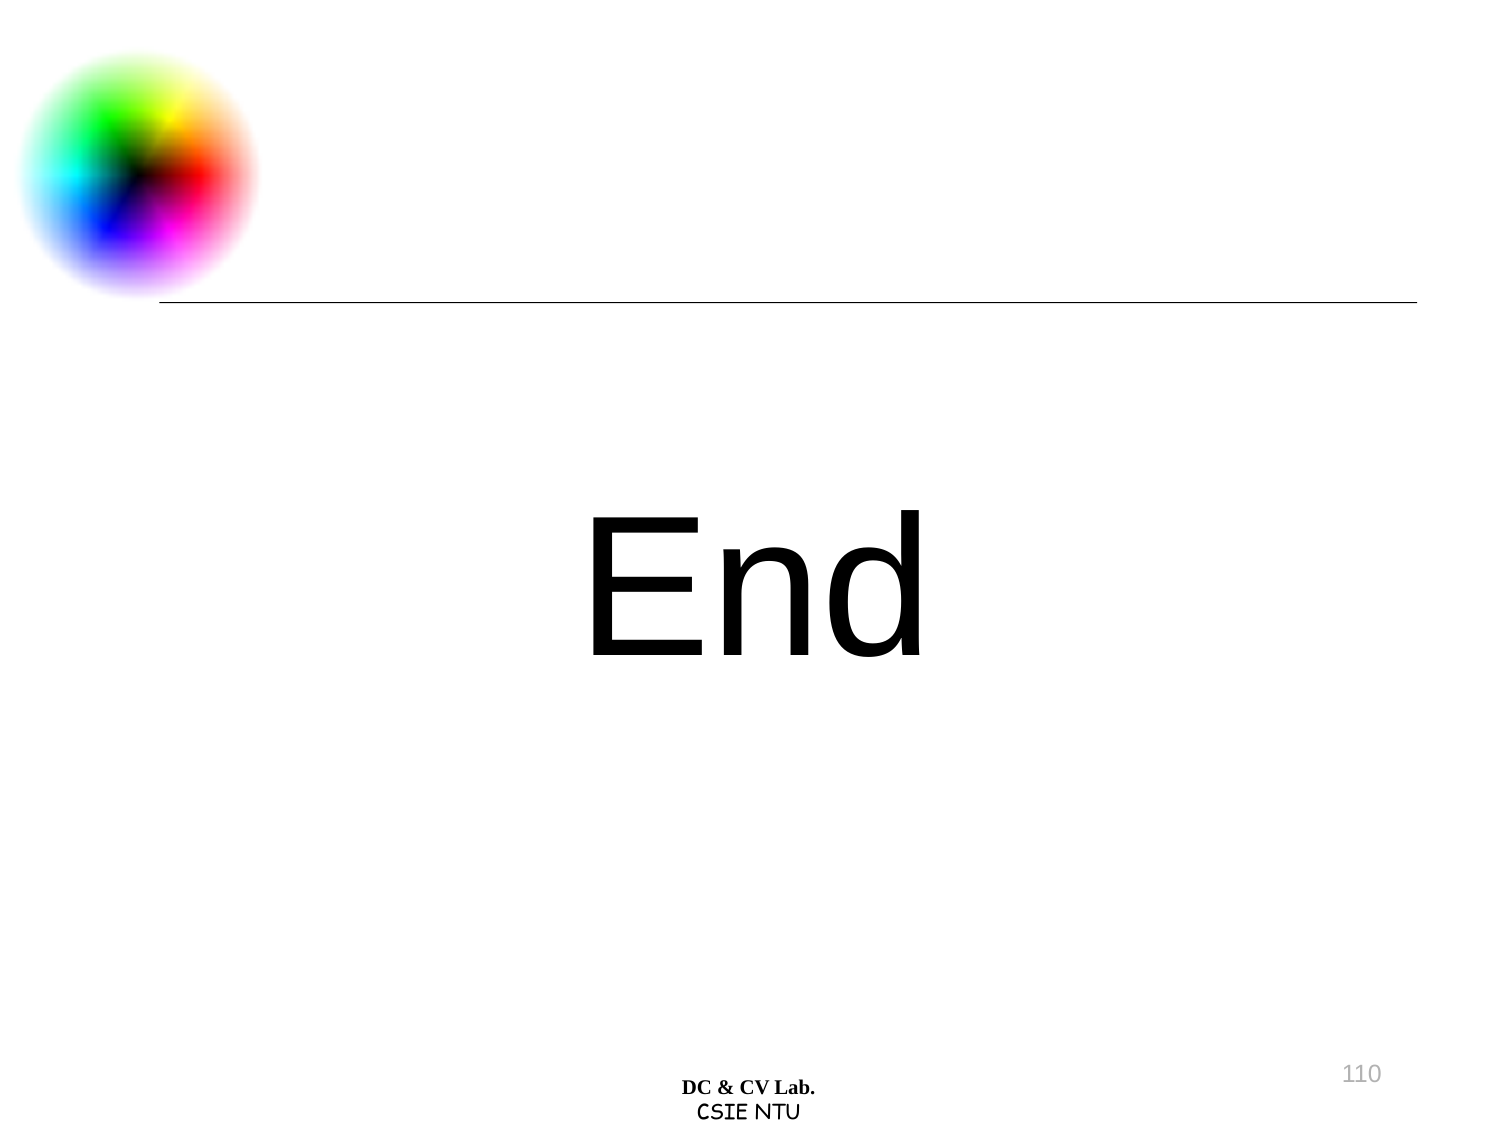

End
110
DC & CV Lab.
CSIE NTU